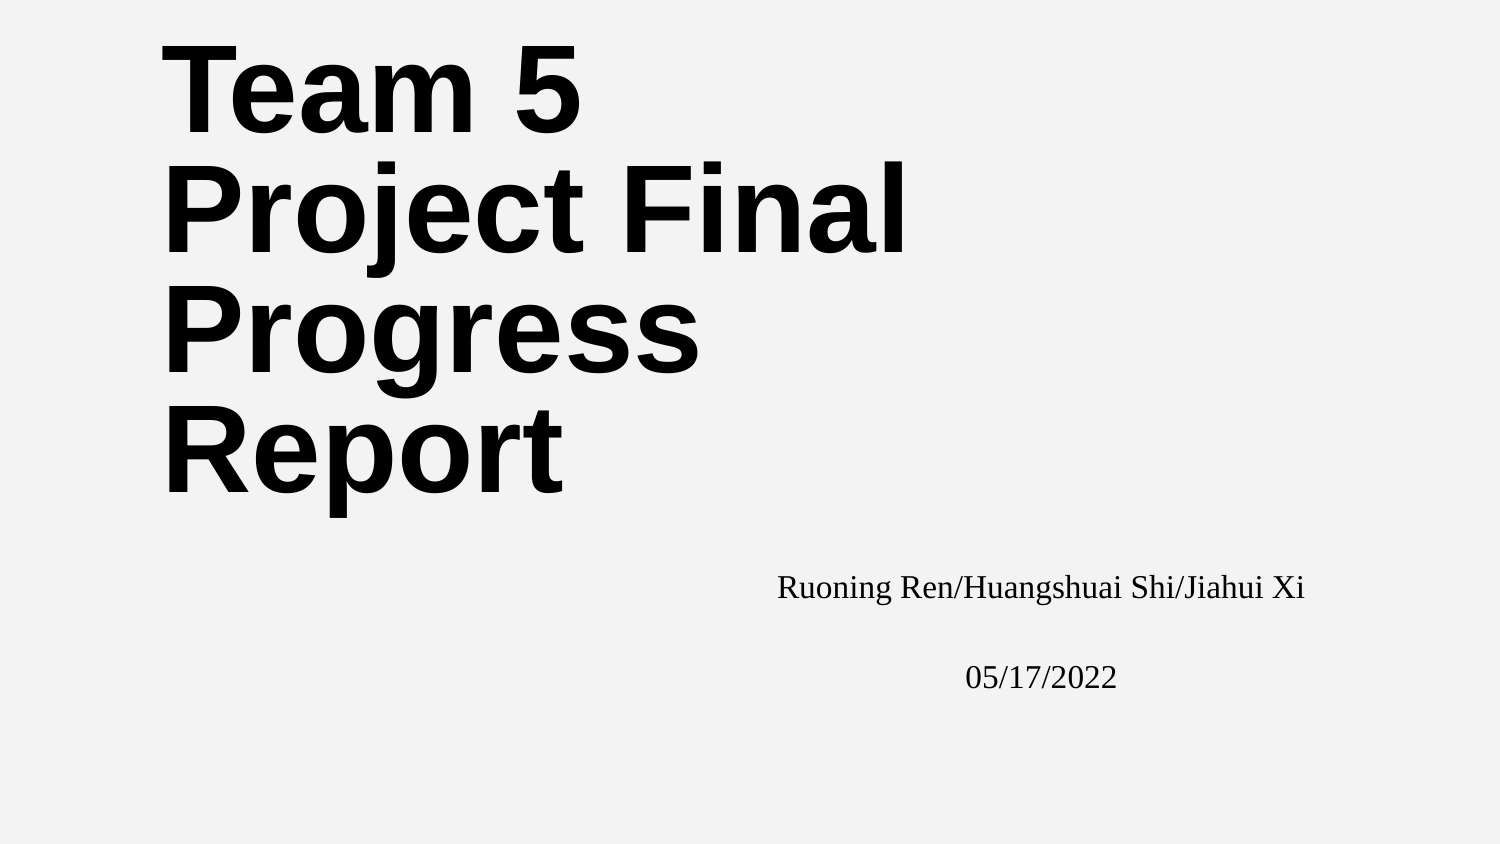

Team 5
Project Final Progress Report
Ruoning Ren/Huangshuai Shi/Jiahui Xi
05/17/2022